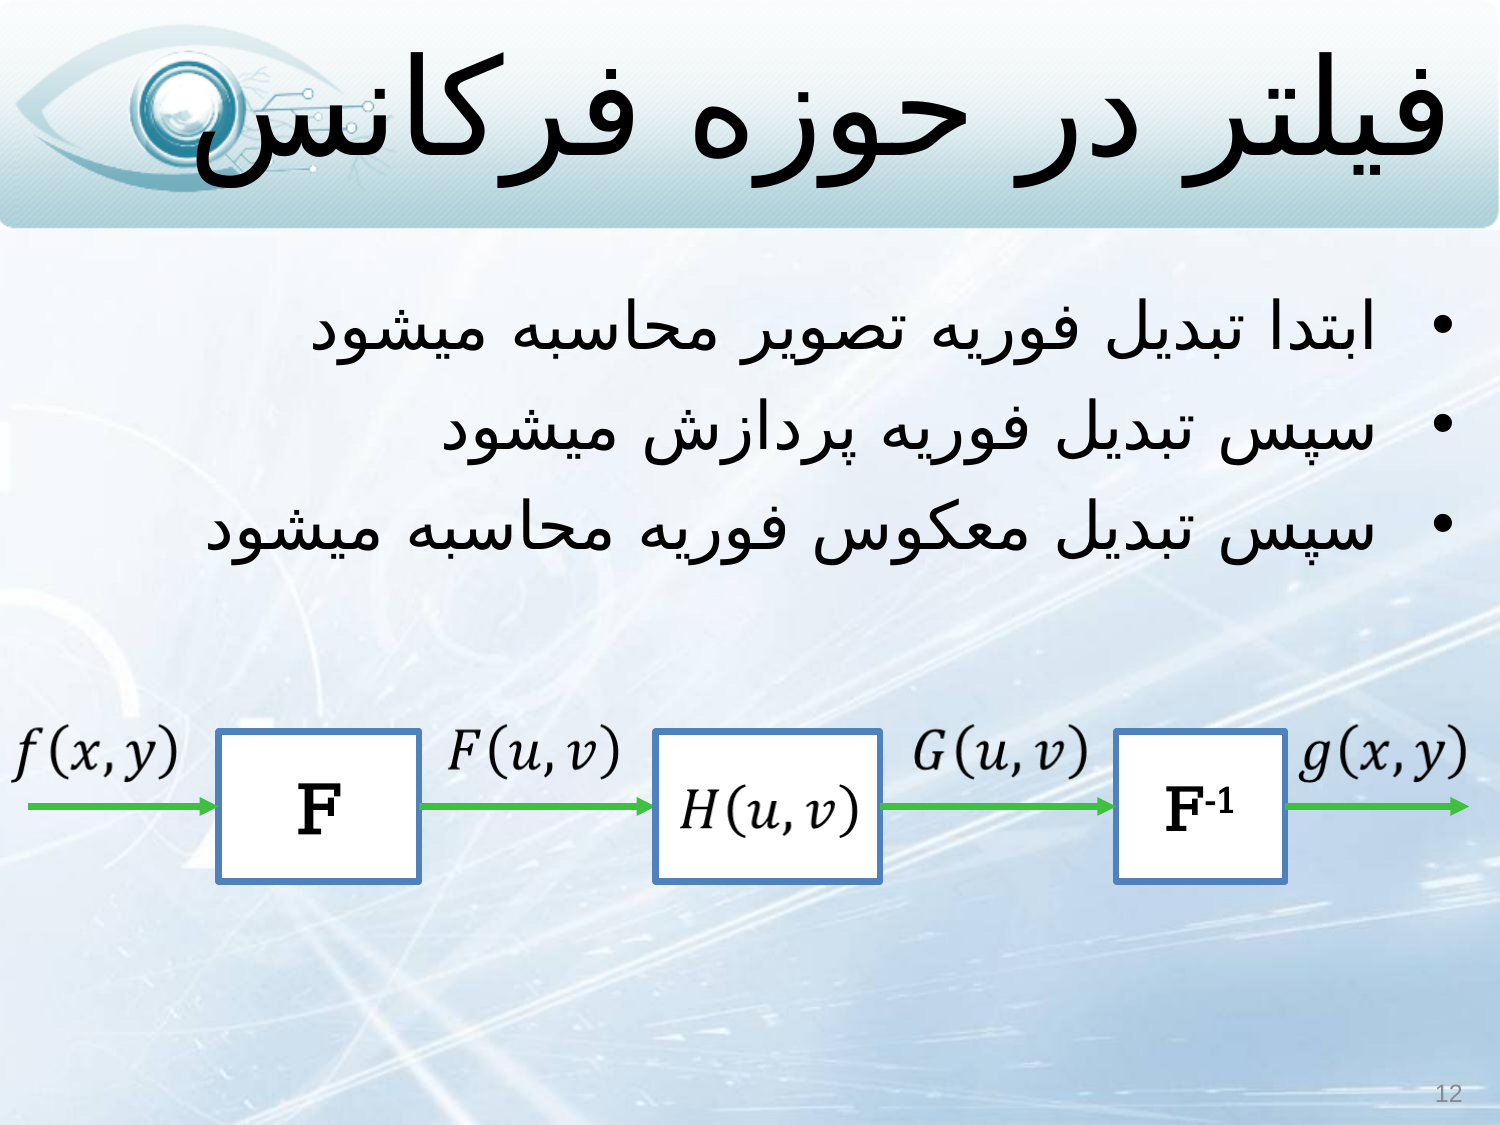

# فیلتر در حوزه فرکانس
ابتدا تبدیل فوریه تصویر محاسبه می‏شود
سپس تبدیل فوریه پردازش می‏شود
سپس تبدیل معکوس فوریه محاسبه می‏شود

F

F-1

12